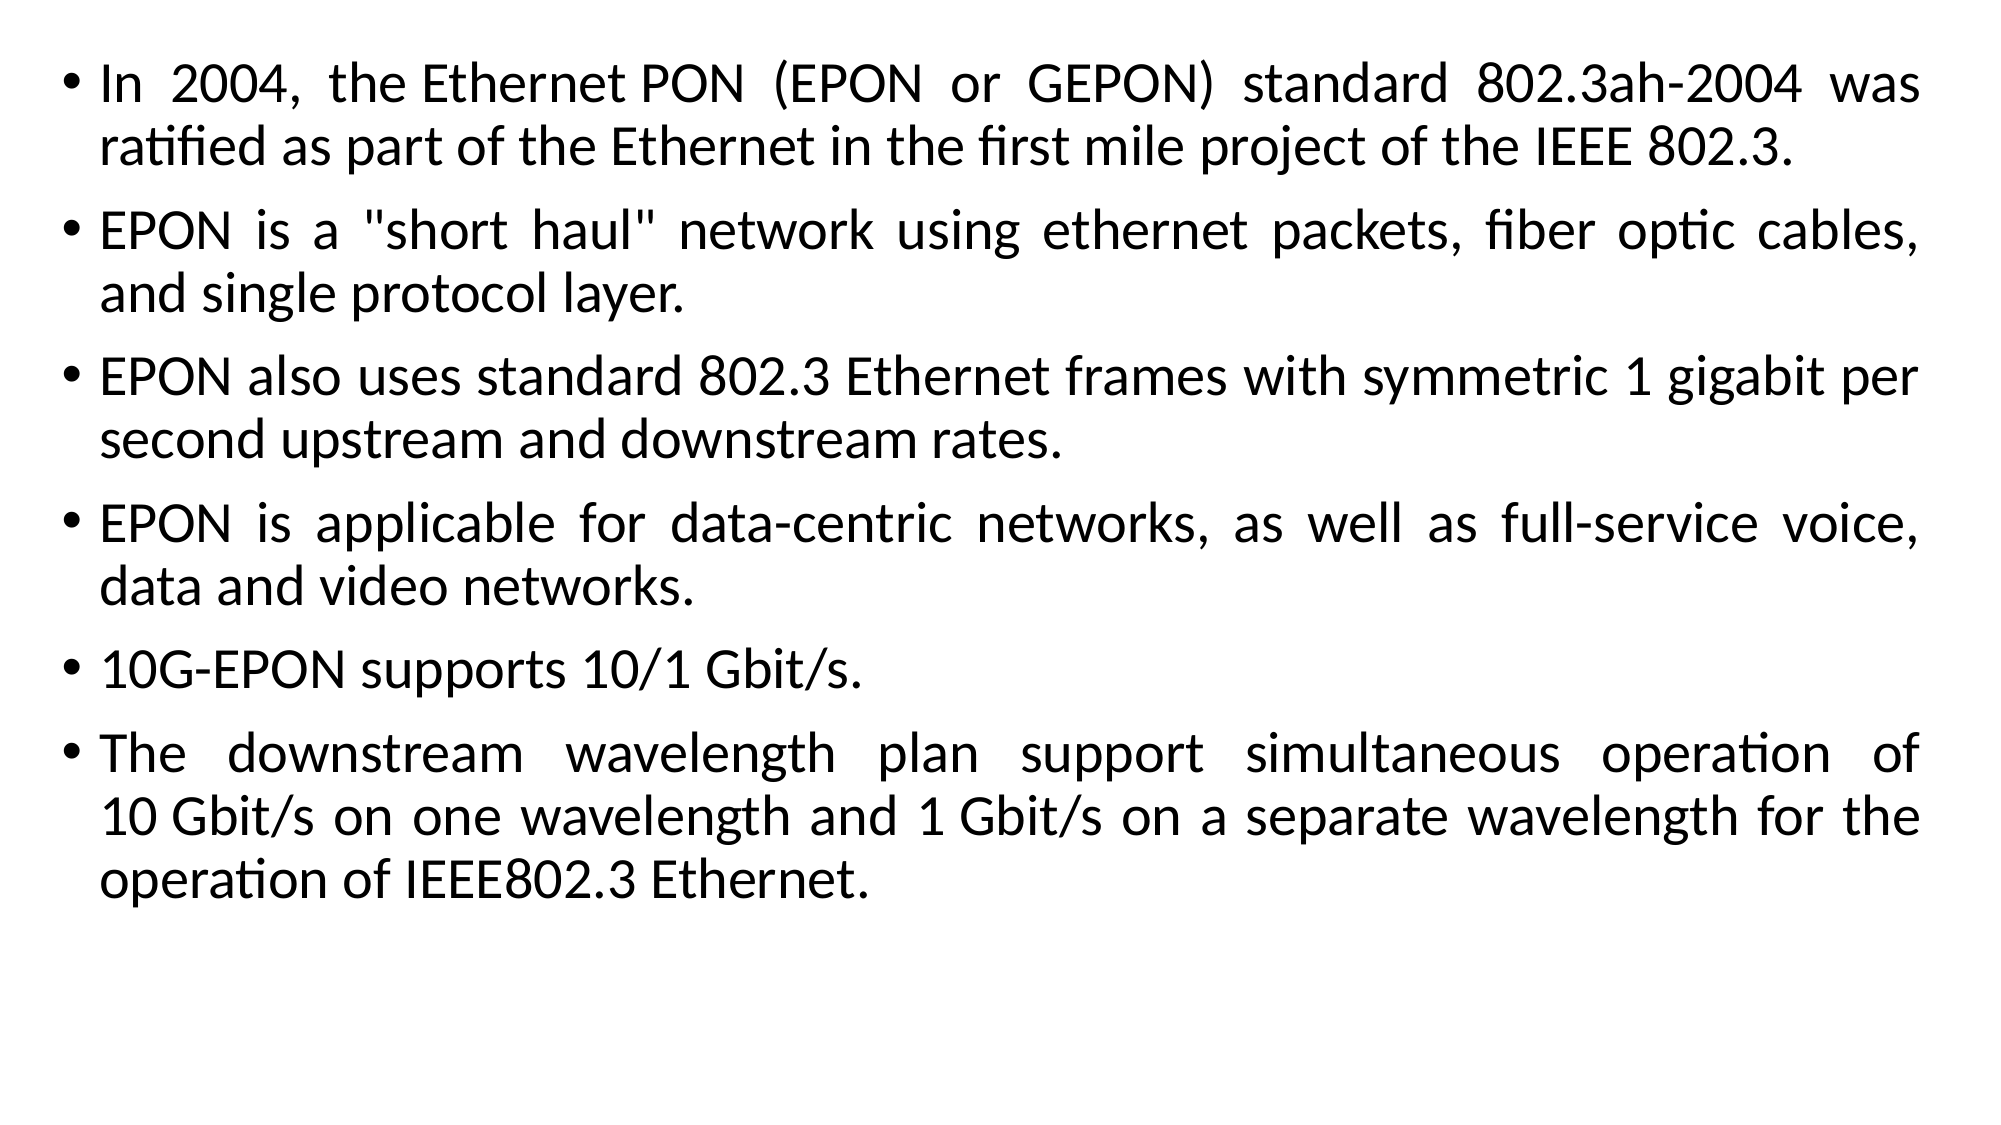

In 2004, the Ethernet PON (EPON or GEPON) standard 802.3ah-2004 was ratified as part of the Ethernet in the first mile project of the IEEE 802.3.
EPON is a "short haul" network using ethernet packets, fiber optic cables, and single protocol layer.
EPON also uses standard 802.3 Ethernet frames with symmetric 1 gigabit per second upstream and downstream rates.
EPON is applicable for data-centric networks, as well as full-service voice, data and video networks.
10G-EPON supports 10/1 Gbit/s.
The downstream wavelength plan support simultaneous operation of 10 Gbit/s on one wavelength and 1 Gbit/s on a separate wavelength for the operation of IEEE802.3 Ethernet.